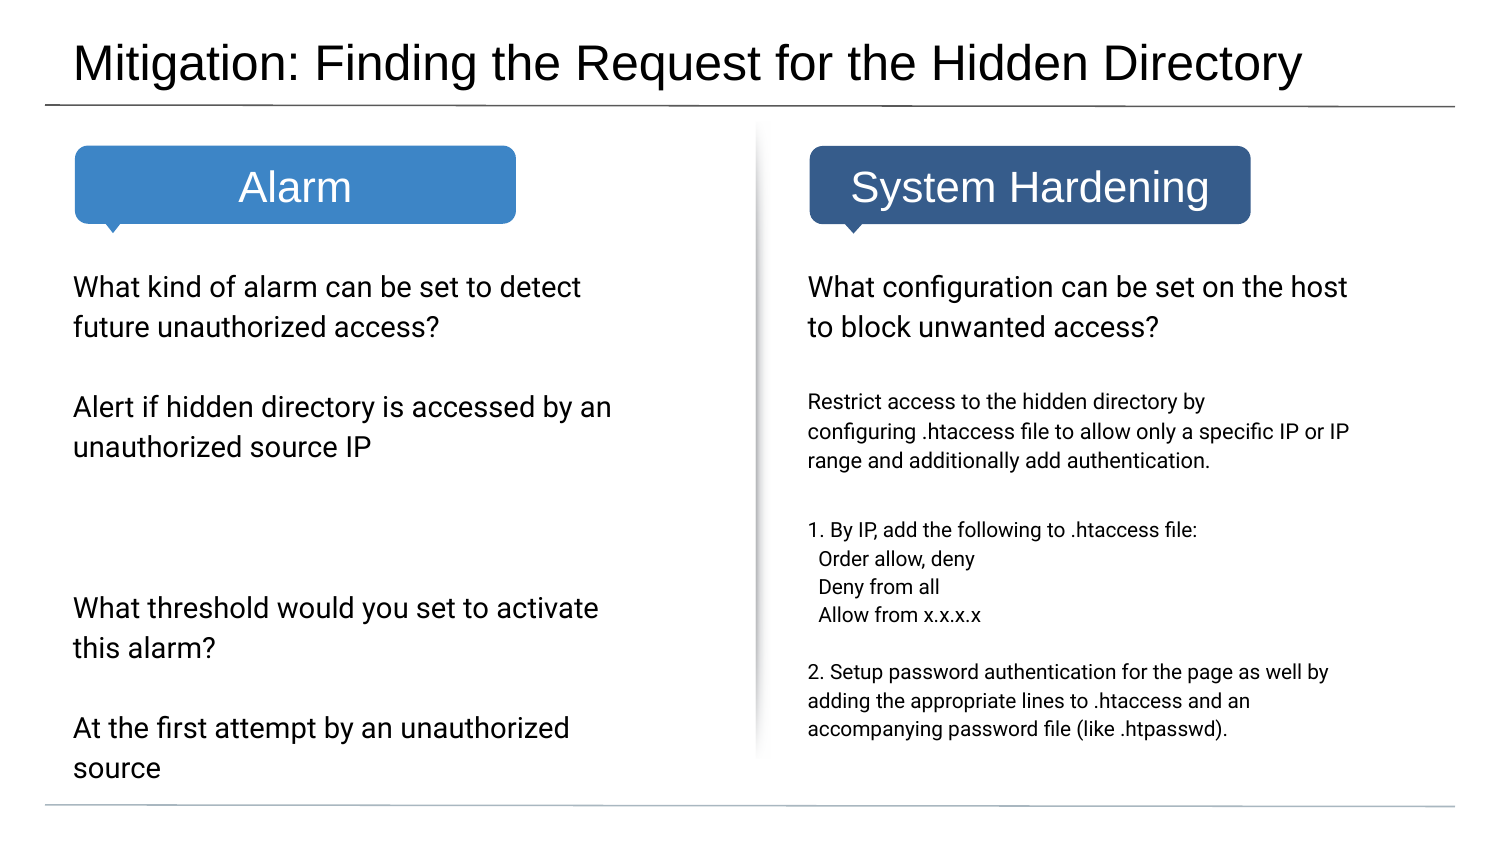

# Mitigation: Finding the Request for the Hidden Directory
What kind of alarm can be set to detect future unauthorized access?

Alert if hidden directory is accessed by an unauthorized source IP

What threshold would you set to activate this alarm?

At the first attempt by an unauthorized source
What configuration can be set on the host to block unwanted access?

Restrict access to the hidden directory by configuring .htaccess file to allow only a specific IP or IP range and additionally add authentication.

1. By IP, add the following to .htaccess file:
  Order allow, deny
  Deny from all
  Allow from x.x.x.x

2. Setup password authentication for the page as well by adding the appropriate lines to .htaccess and an accompanying password file (like .htpasswd).